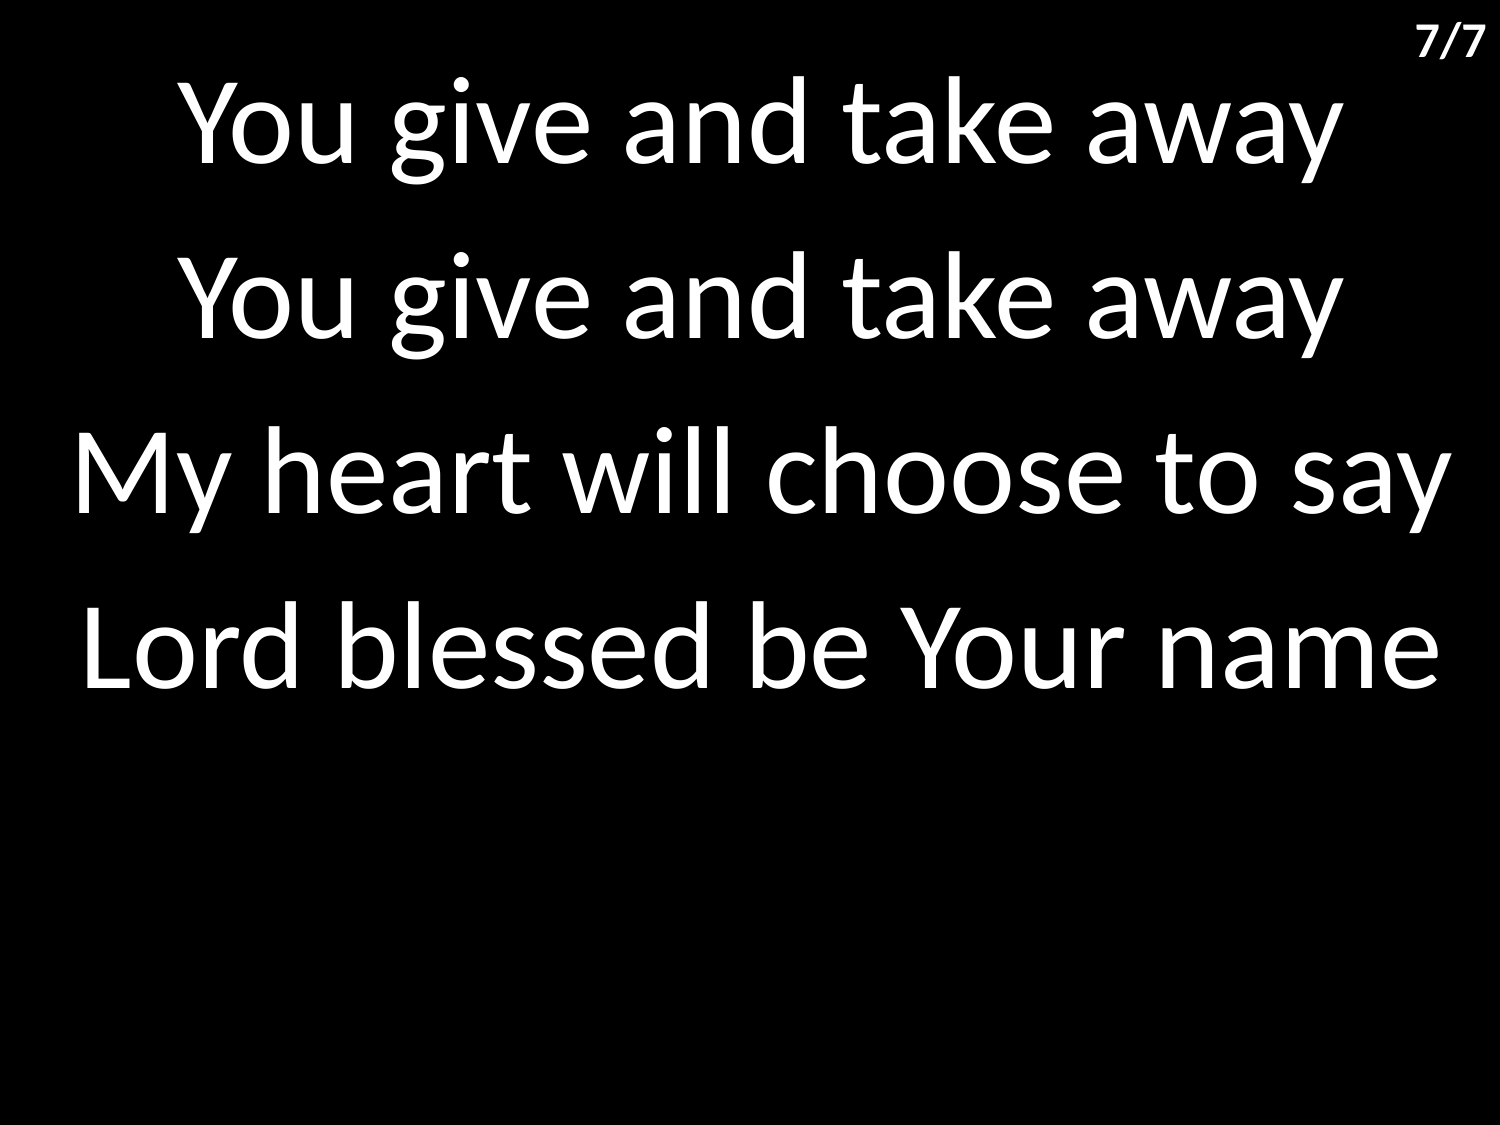

7/7
You give and take away
You give and take away
My heart will choose to say
Lord blessed be Your name